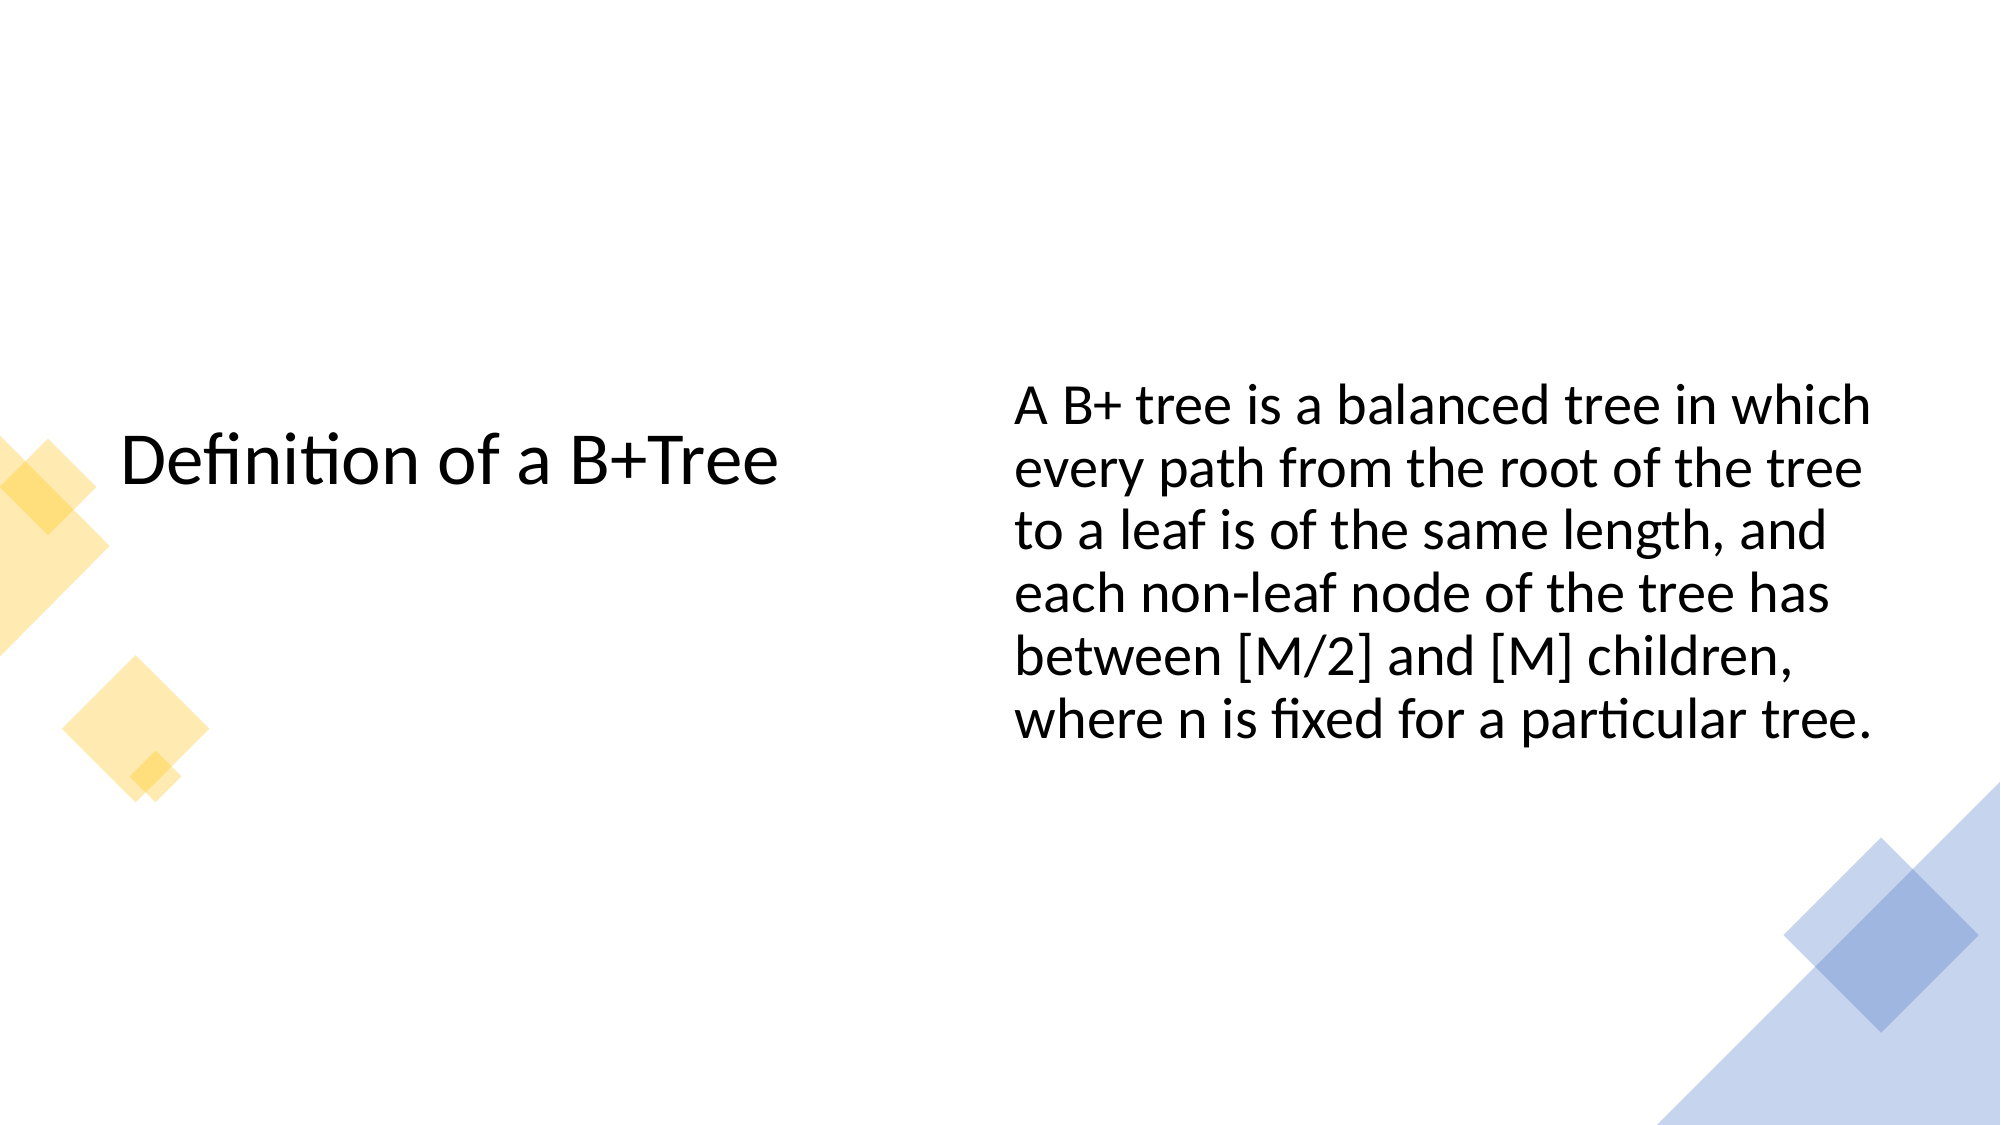

# Definition of a B+Tree
A B+ tree is a balanced tree in which every path from the root of the tree to a leaf is of the same length, and each non-leaf node of the tree has between [M/2] and [M] children, where n is fixed for a particular tree.